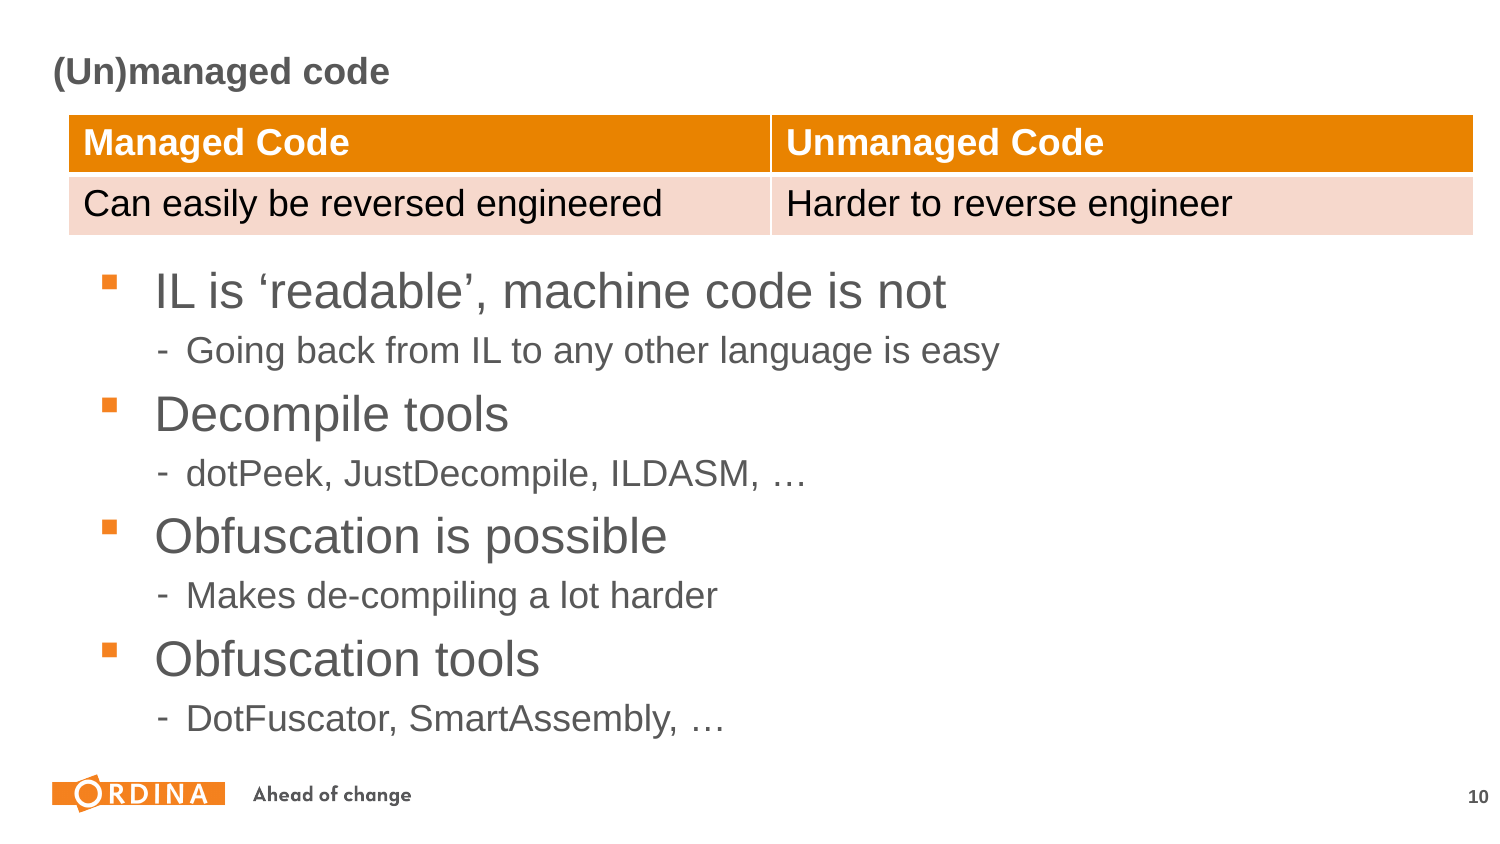

# (Un)managed code
| Managed Code | Unmanaged Code |
| --- | --- |
| Can easily be reversed engineered | Harder to reverse engineer |
A managed language
IL is ‘readable’, machine code is not
Going back from IL to any other language is easy
Decompile tools
dotPeek, JustDecompile, ILDASM, …
Obfuscation is possible
Makes de-compiling a lot harder
Obfuscation tools
DotFuscator, SmartAssembly, …